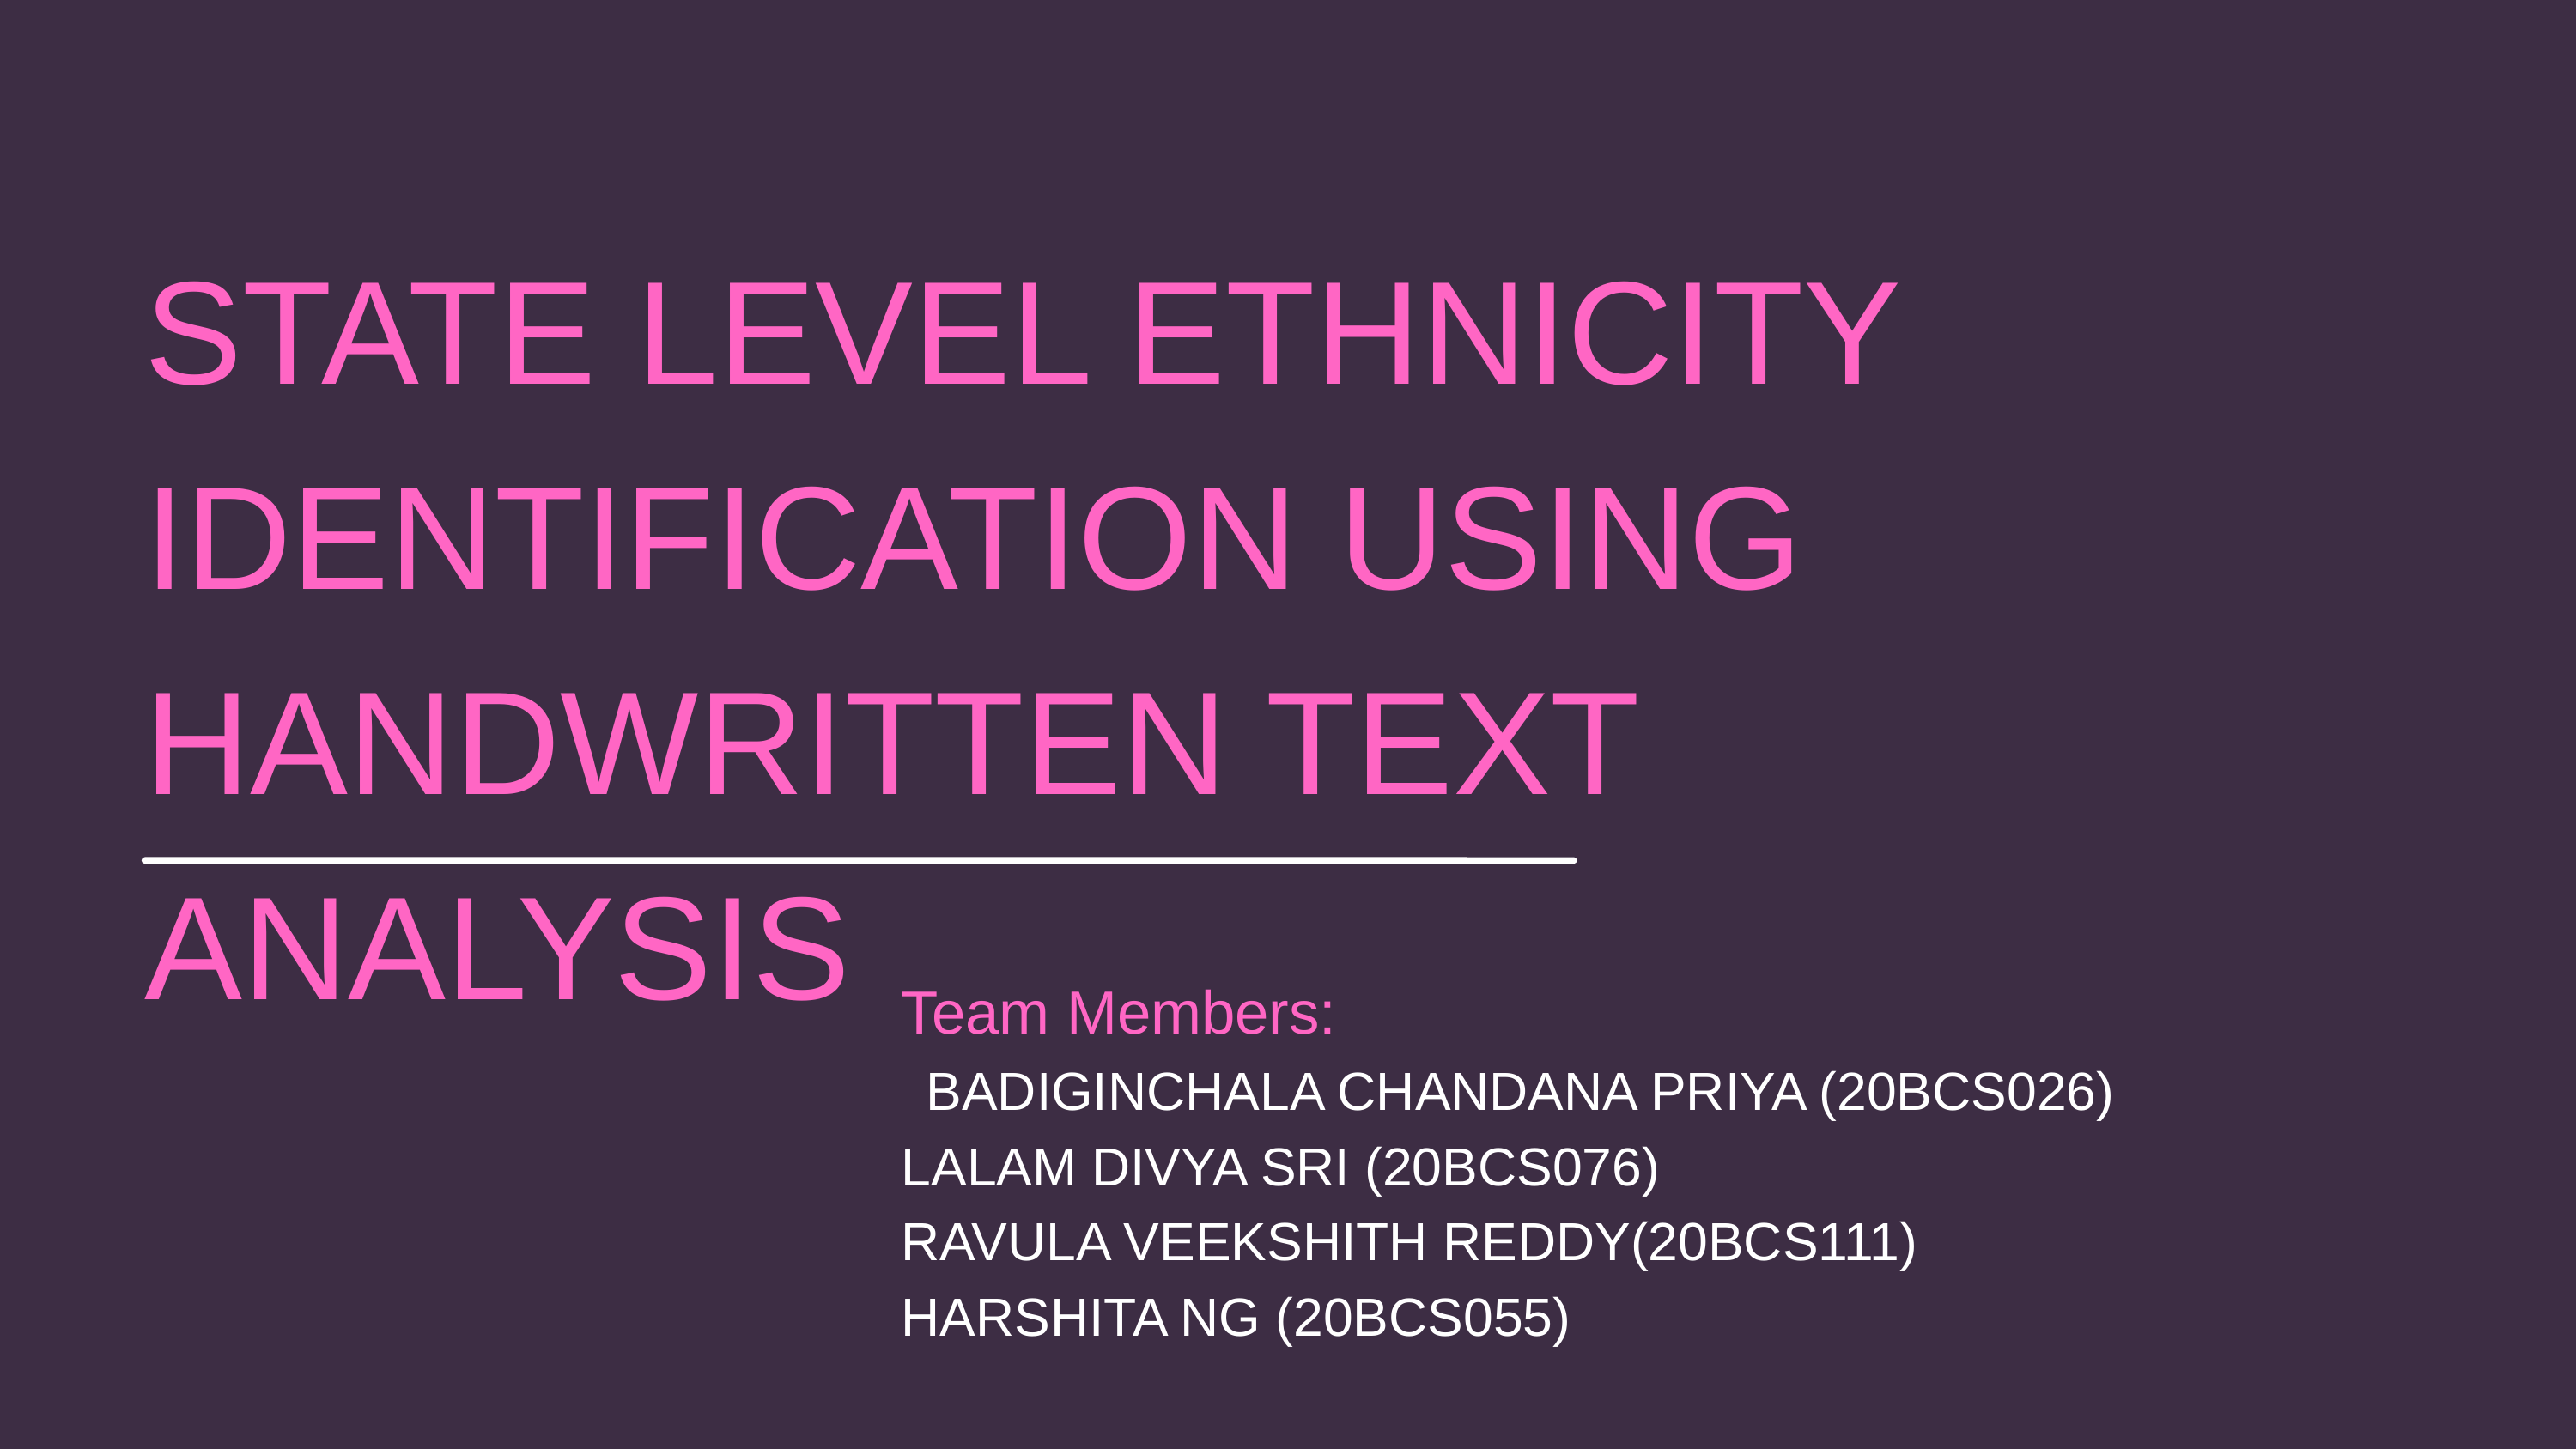

STATE LEVEL ETHNICITY IDENTIFICATION USING HANDWRITTEN TEXT ANALYSIS

Team Members:
BADIGINCHALA CHANDANA PRIYA (20BCS026)
LALAM DIVYA SRI (20BCS076)
RAVULA VEEKSHITH REDDY(20BCS111)
HARSHITA NG (20BCS055)